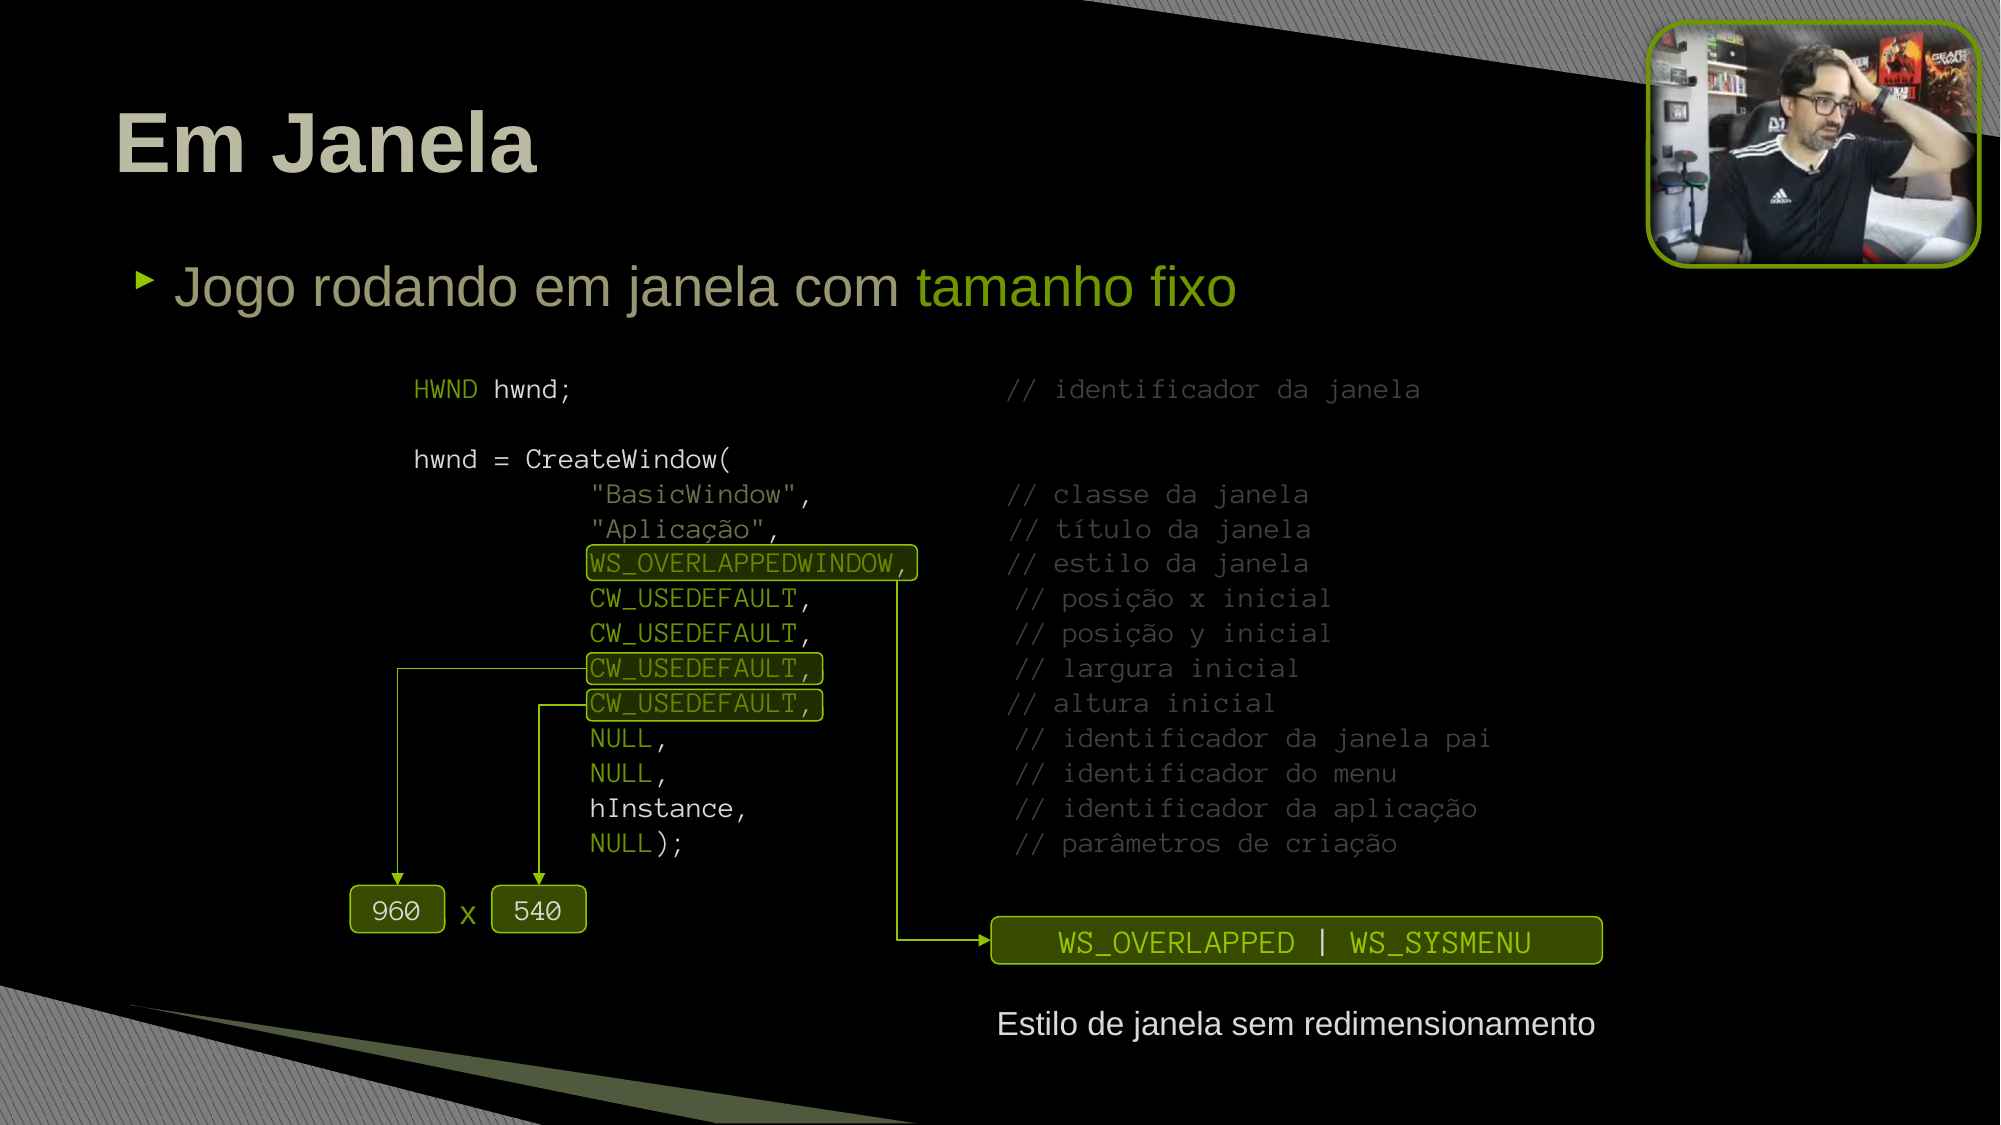

# Em Janela
Jogo rodando em janela com tamanho fixo
HWND hwnd;                           // identificador da janela
hwnd = CreateWindow(
           "BasicWindow",            // classe da janela
           "Aplicação",  	         // título da janela
           WS_OVERLAPPEDWINDOW,      // estilo da janela
           CW_USEDEFAULT,           	// posição x inicial
           CW_USEDEFAULT,            	// posição y inicial
           CW_USEDEFAULT,    	// largura inicial
           CW_USEDEFAULT,            // altura inicial
           NULL,          		// identificador da janela pai
           NULL,          		// identificador do menu
           hInstance,     		// identificador da aplicação
           NULL); 			// parâmetros de criação

x
960
540
WS_OVERLAPPED | WS_SYSMENU
Estilo de janela sem redimensionamento